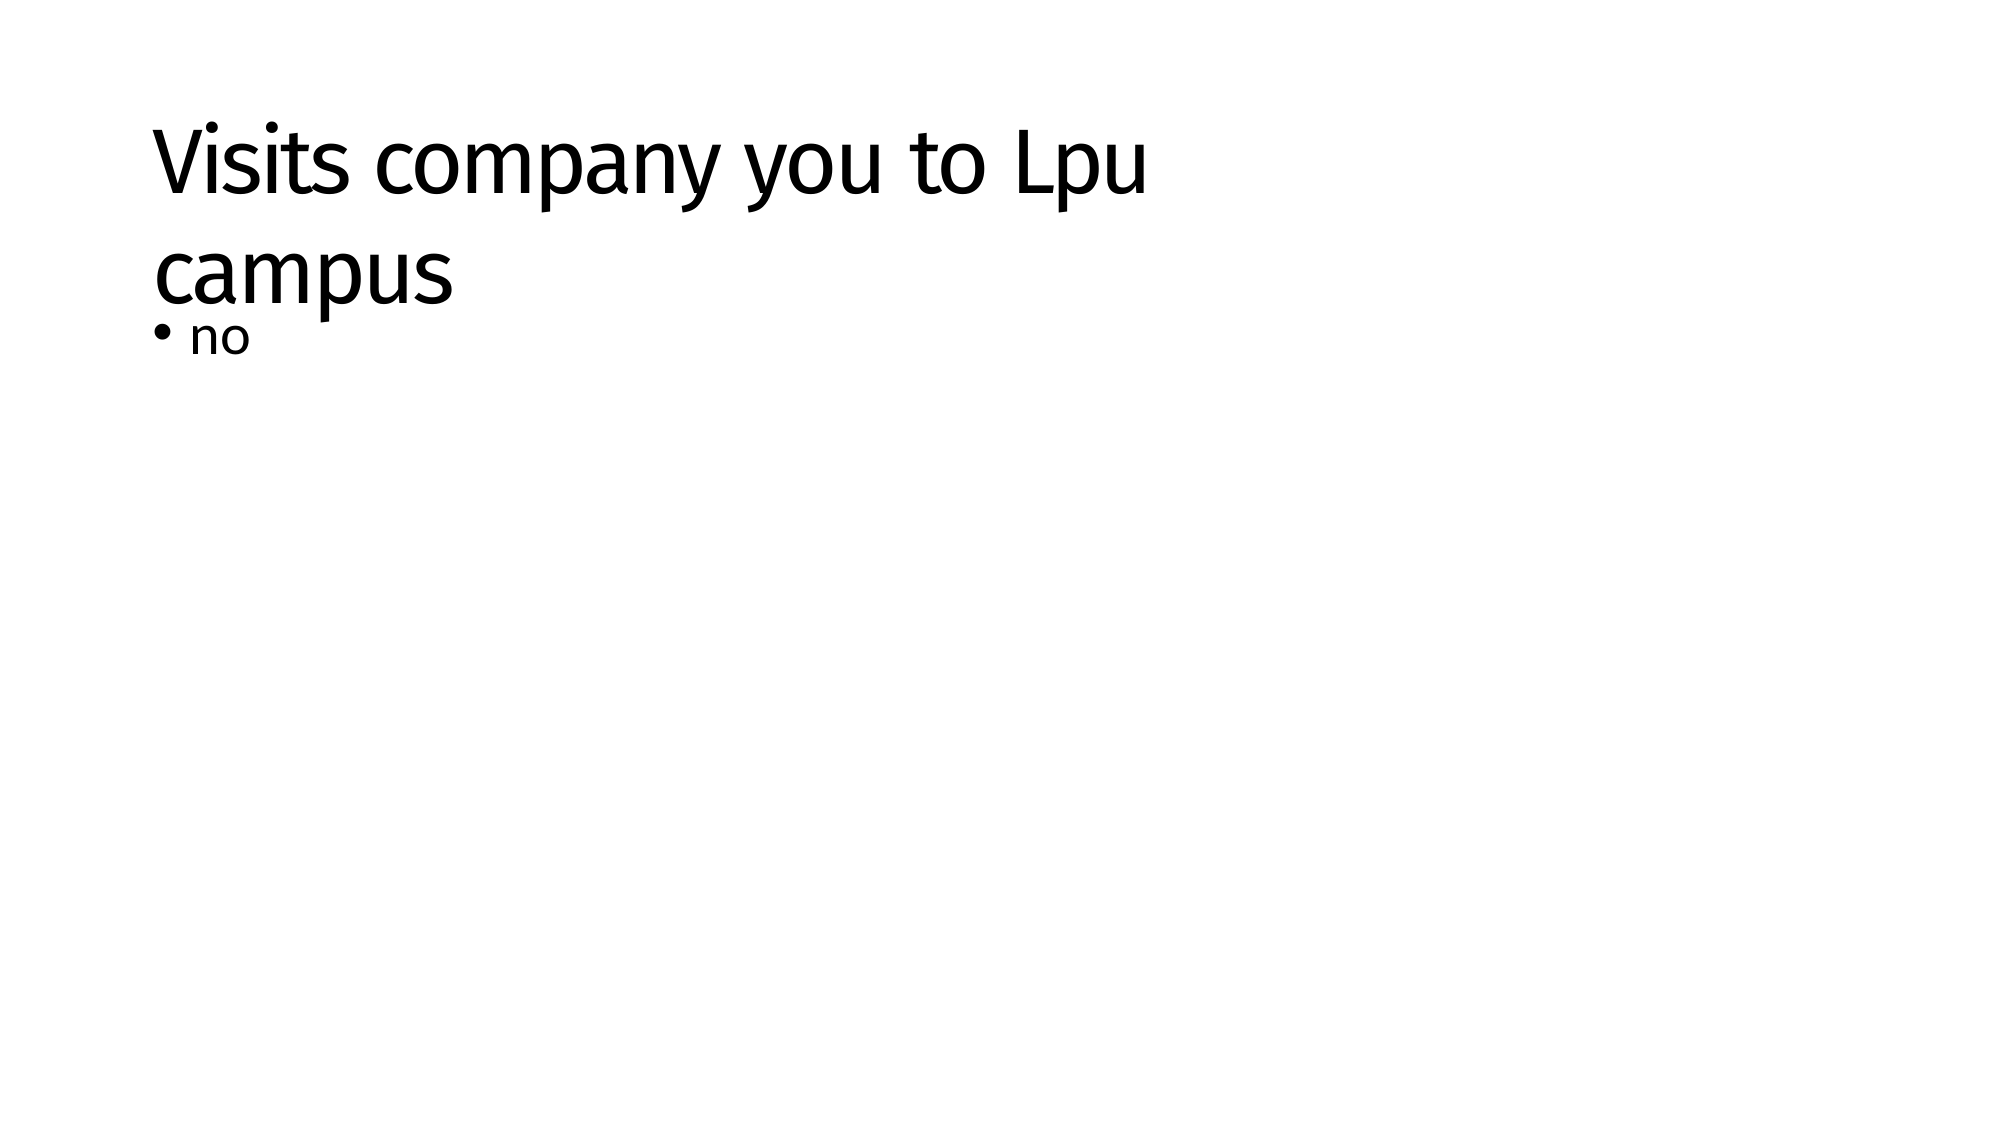

# Visits company you to Lpu campus
no